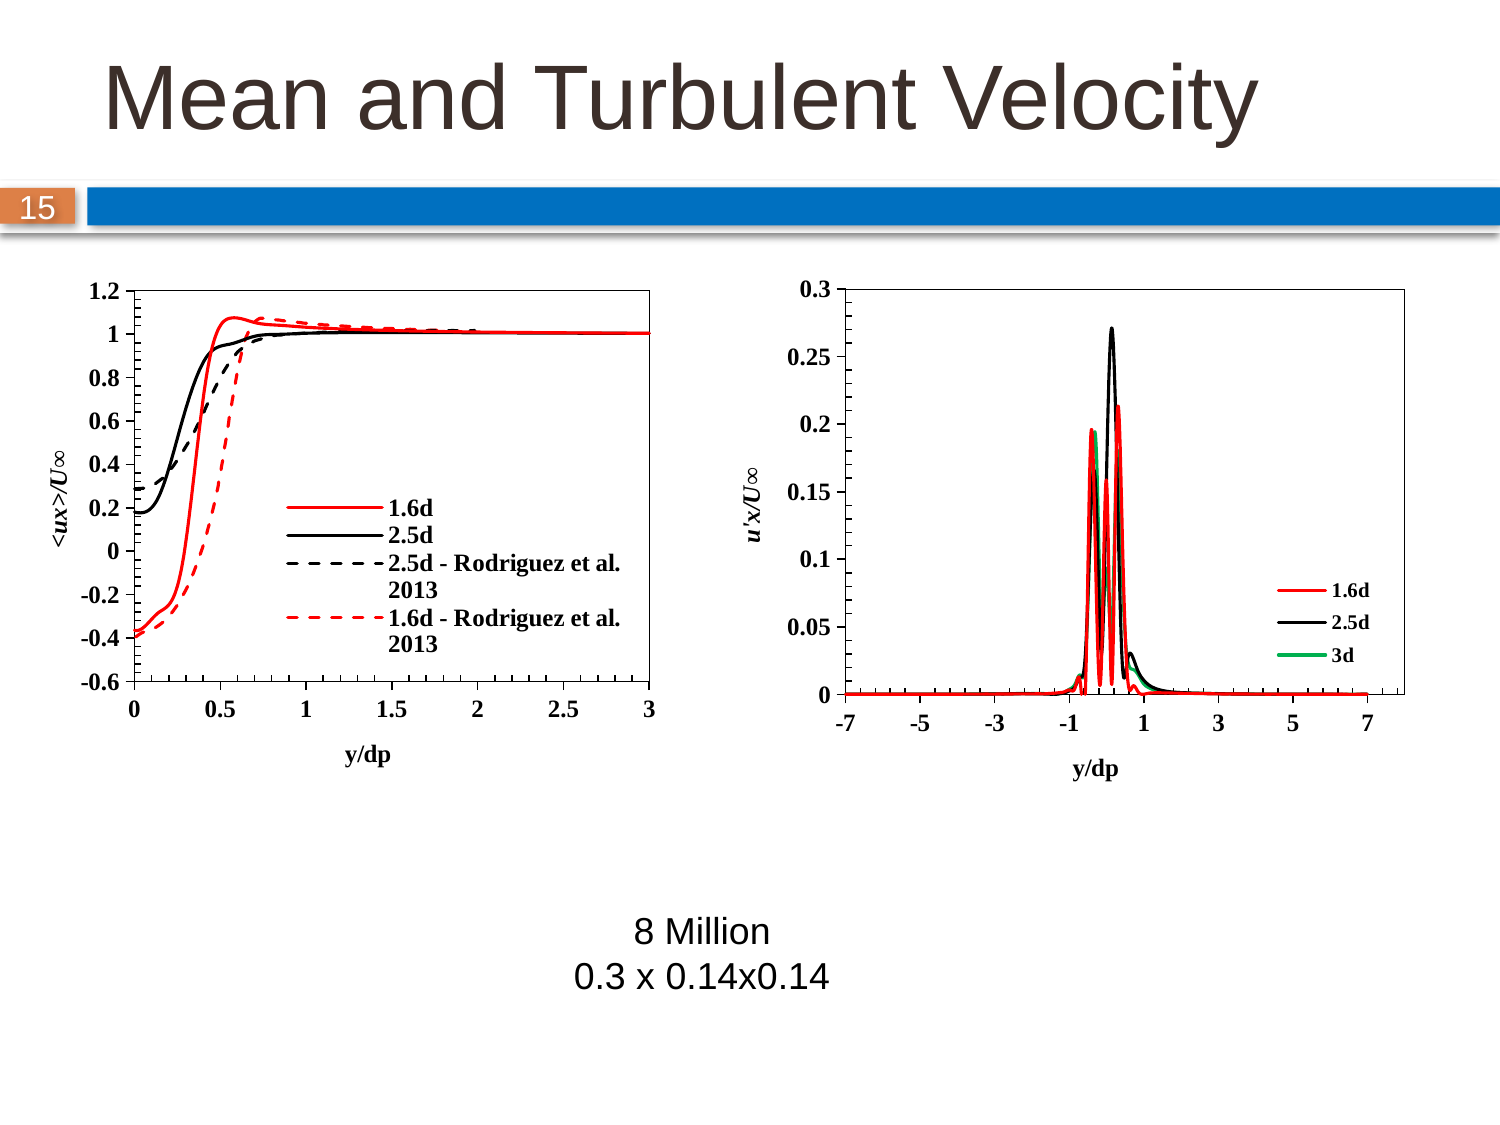

# Mean and Turbulent Velocity
15

### Chart

| Category | 1.6d |  |  |  |
|---|---|---|---|---|

### Chart

| Category | 1.6d | 2.5d | 3d |
|---|---|---|---|
8 Million
0.3 x 0.14x0.14